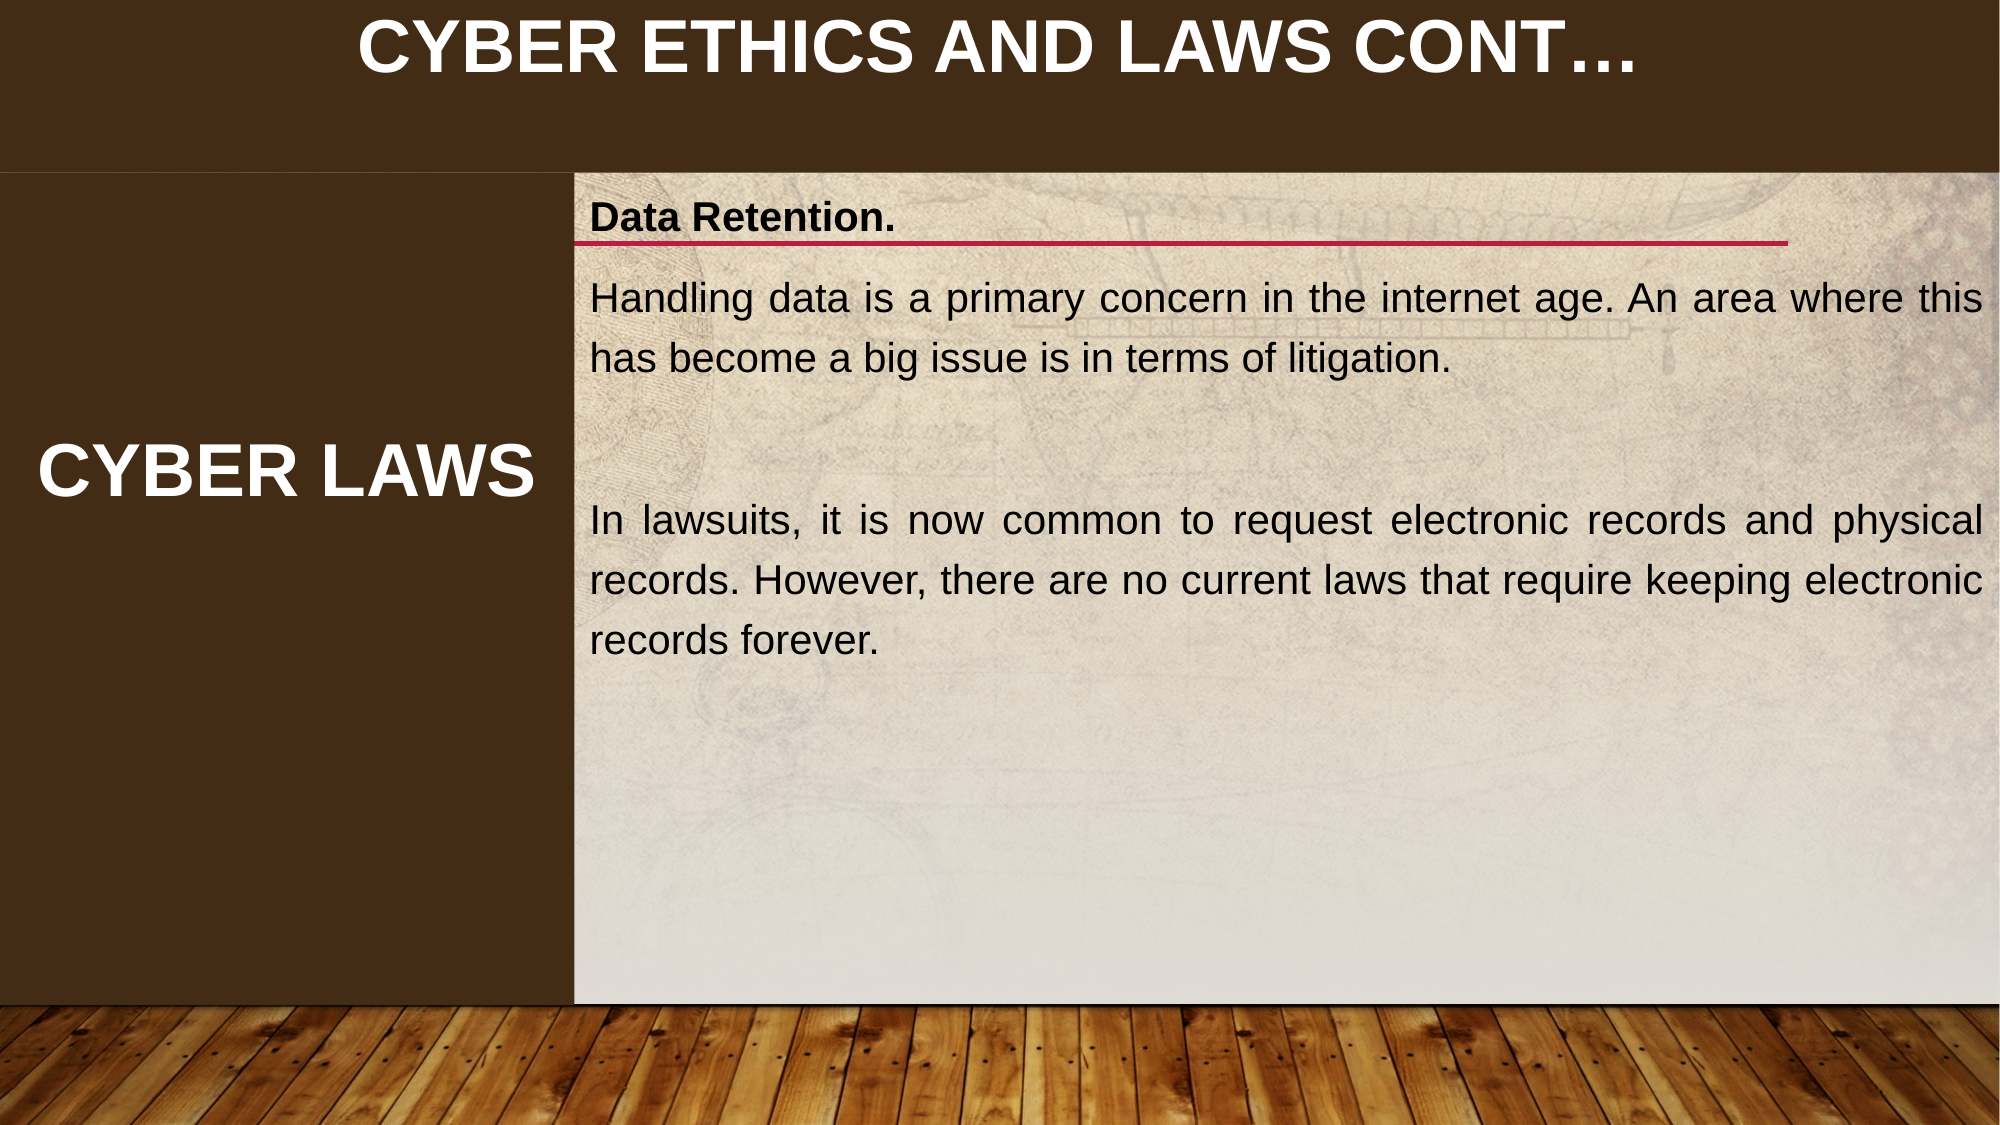

150
# CYBER ETHICS AND LAWS cont…

CYBER LAWS
Data Retention.
Handling data is a primary concern in the internet age. An area where this has become a big issue is in terms of litigation.

In lawsuits, it is now common to request electronic records and physical records. However, there are no current laws that require keeping electronic records forever.